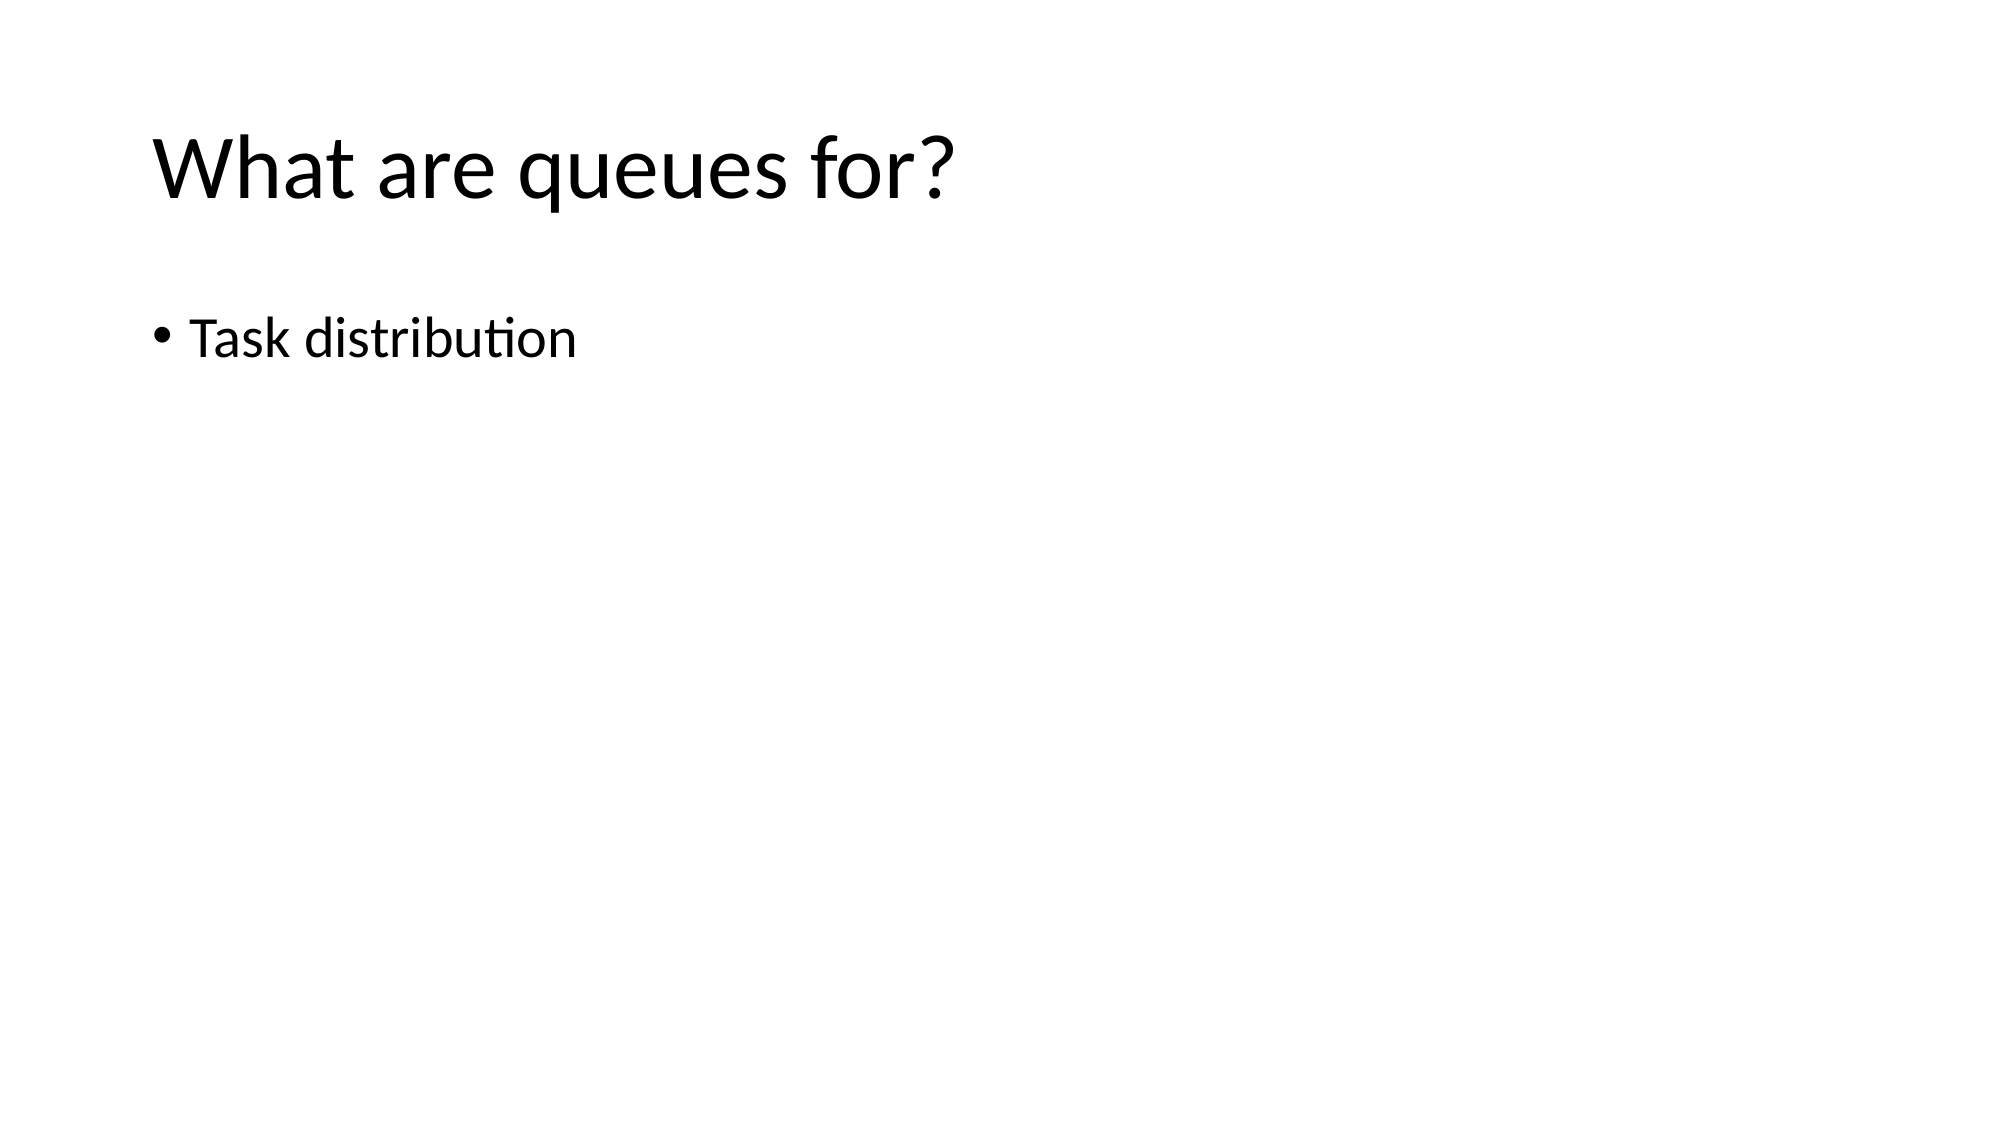

# What are queues for?
Task distribution